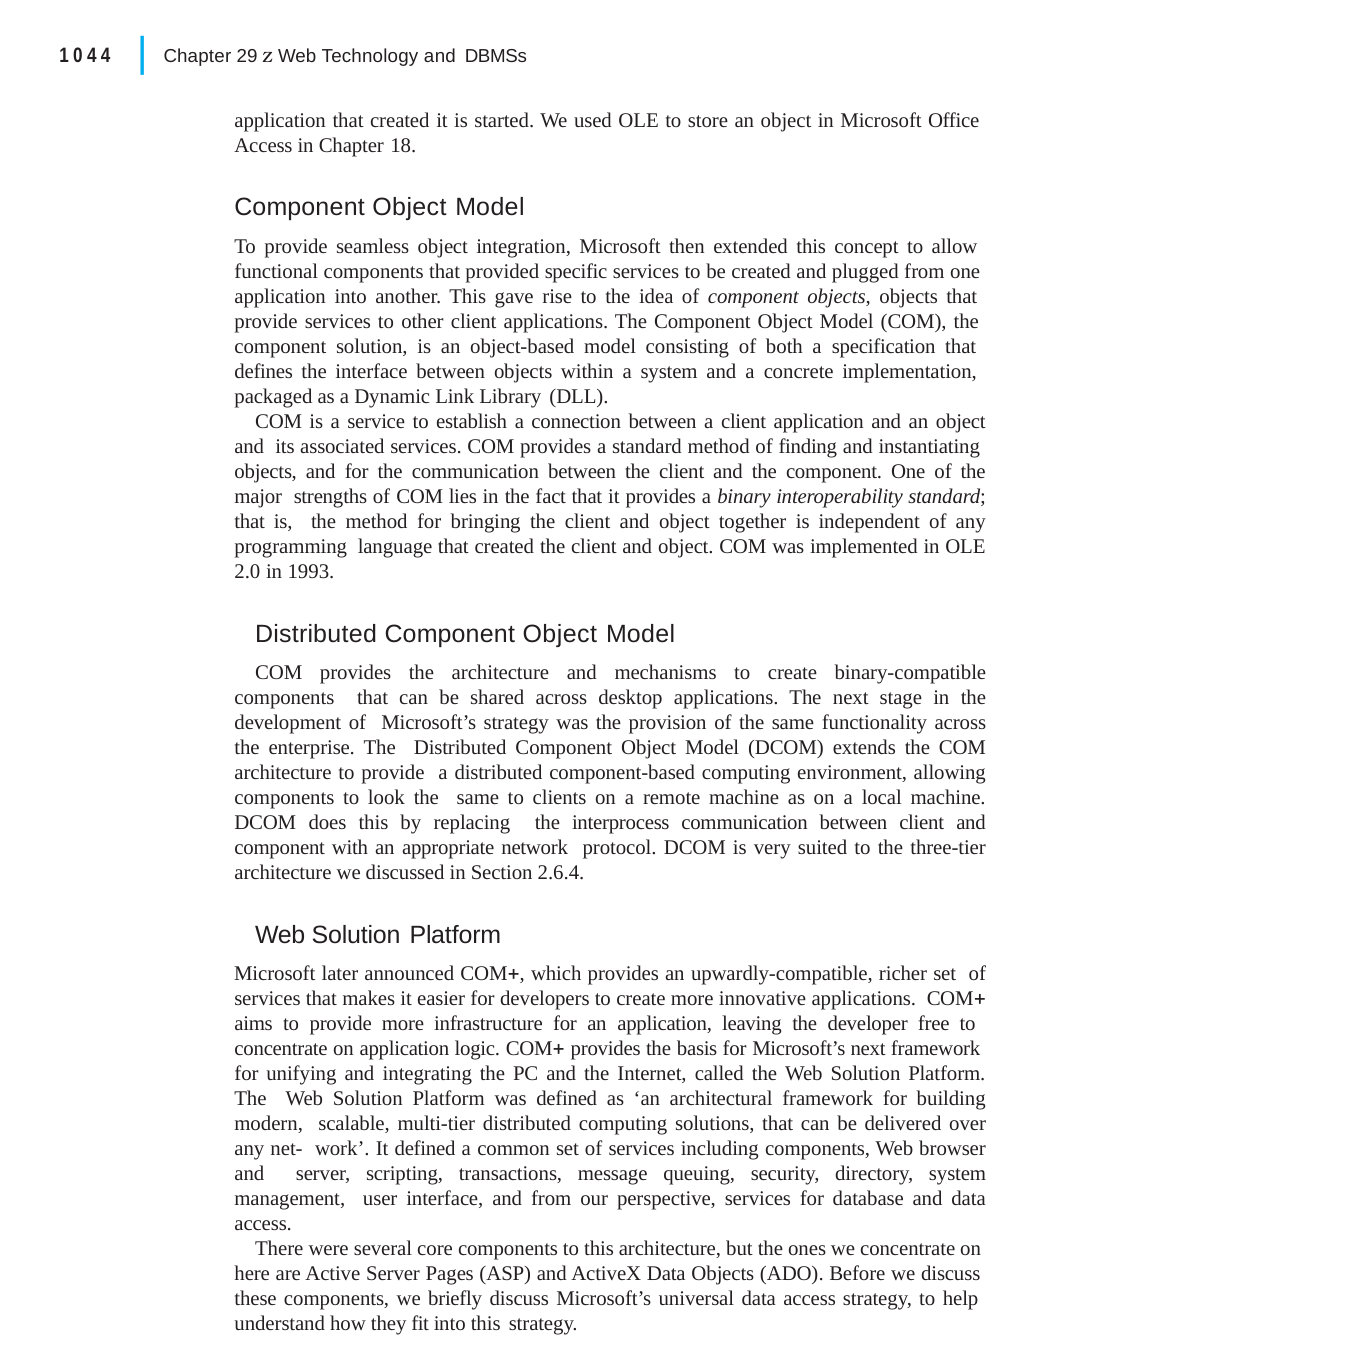

|
1044
Chapter 29 z Web Technology and DBMSs
application that created it is started. We used OLE to store an object in Microsoft Office  Access in Chapter 18.

Component Object Model
To provide seamless object integration, Microsoft then extended this concept to allow  functional components that provided specific services to be created and plugged from one  application into another. This gave rise to the idea of component objects, objects that  provide services to other client applications. The Component Object Model (COM), the  component solution, is an object-based model consisting of both a specification that  defines the interface between objects within a system and a concrete implementation,  packaged as a Dynamic Link Library (DLL).
COM is a service to establish a connection between a client application and an object and  its associated services. COM provides a standard method of finding and instantiating  objects, and for the communication between the client and the component. One of the major  strengths of COM lies in the fact that it provides a binary interoperability standard; that is,  the method for bringing the client and object together is independent of any programming  language that created the client and object. COM was implemented in OLE 2.0 in 1993.

Distributed Component Object Model
COM provides the architecture and mechanisms to create binary-compatible components  that can be shared across desktop applications. The next stage in the development of  Microsoft’s strategy was the provision of the same functionality across the enterprise. The  Distributed Component Object Model (DCOM) extends the COM architecture to provide  a distributed component-based computing environment, allowing components to look the  same to clients on a remote machine as on a local machine. DCOM does this by replacing  the interprocess communication between client and component with an appropriate network  protocol. DCOM is very suited to the three-tier architecture we discussed in Section 2.6.4.

Web Solution Platform
Microsoft later announced COM+, which provides an upwardly-compatible, richer set  of services that makes it easier for developers to create more innovative applications.  COM+ aims to provide more infrastructure for an application, leaving the developer free to  concentrate on application logic. COM+ provides the basis for Microsoft’s next framework  for unifying and integrating the PC and the Internet, called the Web Solution Platform. The  Web Solution Platform was defined as ‘an architectural framework for building modern,  scalable, multi-tier distributed computing solutions, that can be delivered over any net-  work’. It defined a common set of services including components, Web browser and  server, scripting, transactions, message queuing, security, directory, system management,  user interface, and from our perspective, services for database and data access.
There were several core components to this architecture, but the ones we concentrate on  here are Active Server Pages (ASP) and ActiveX Data Objects (ADO). Before we discuss  these components, we briefly discuss Microsoft’s universal data access strategy, to help  understand how they fit into this strategy.